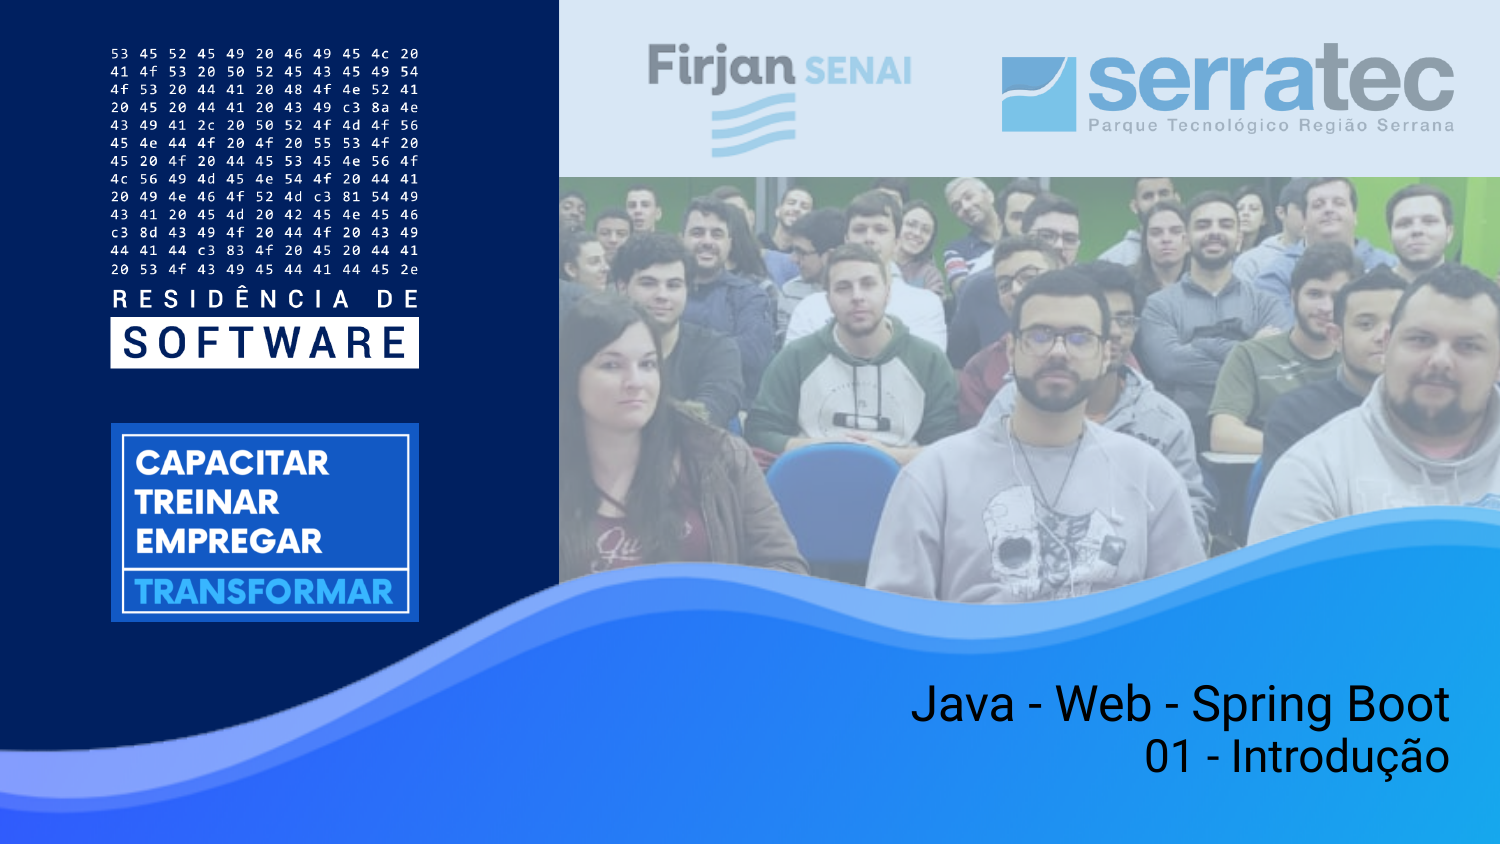

# Java - Web - Spring Boot
01 - Introdução